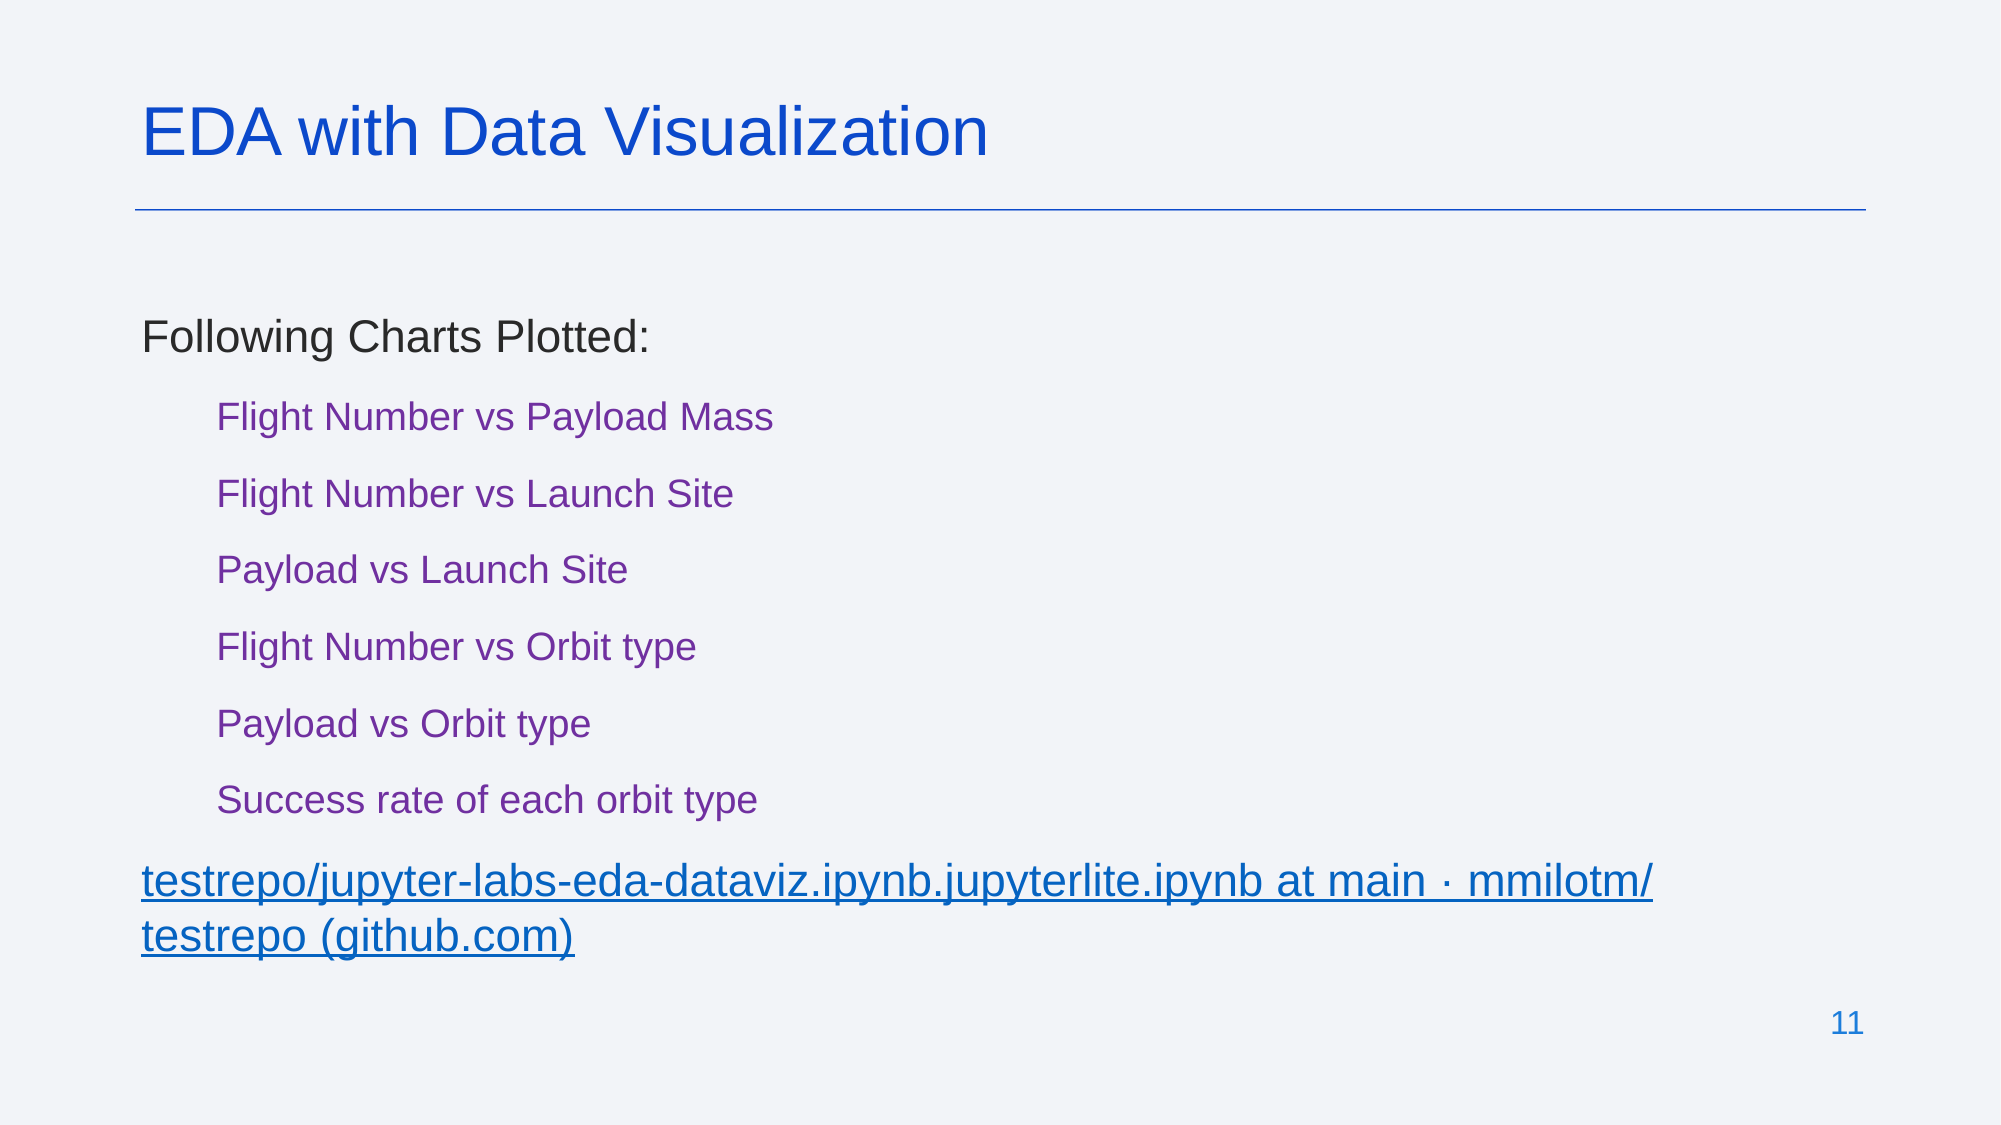

EDA with Data Visualization
Following Charts Plotted:
Flight Number vs Payload Mass
Flight Number vs Launch Site
Payload vs Launch Site
Flight Number vs Orbit type
Payload vs Orbit type
Success rate of each orbit type
testrepo/jupyter-labs-eda-dataviz.ipynb.jupyterlite.ipynb at main · mmilotm/testrepo (github.com)
11